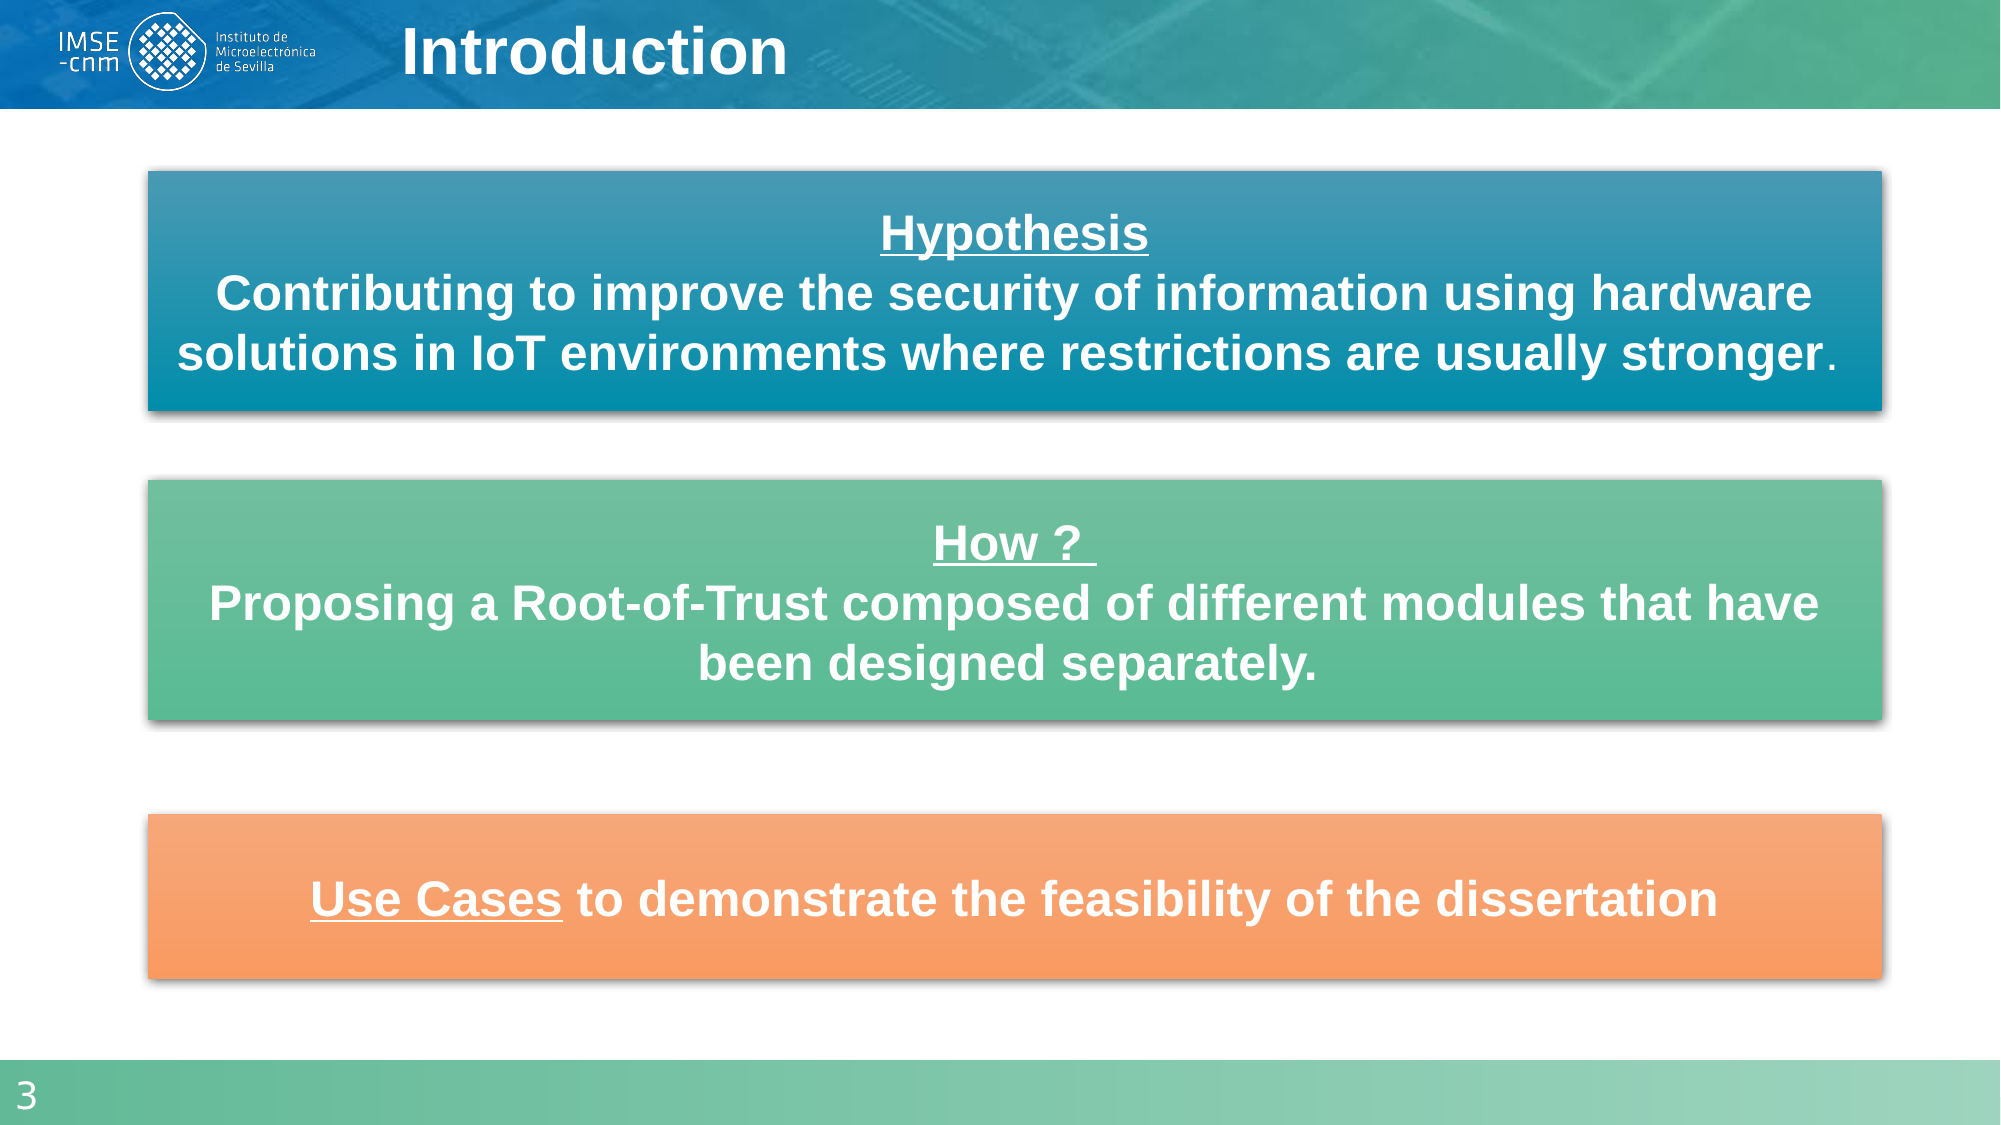

Introduction
Hypothesis
Contributing to improve the security of information using hardware solutions in IoT environments where restrictions are usually stronger.
How ?
Proposing a Root-of-Trust composed of different modules that have been designed separately.
Use Cases to demonstrate the feasibility of the dissertation

3